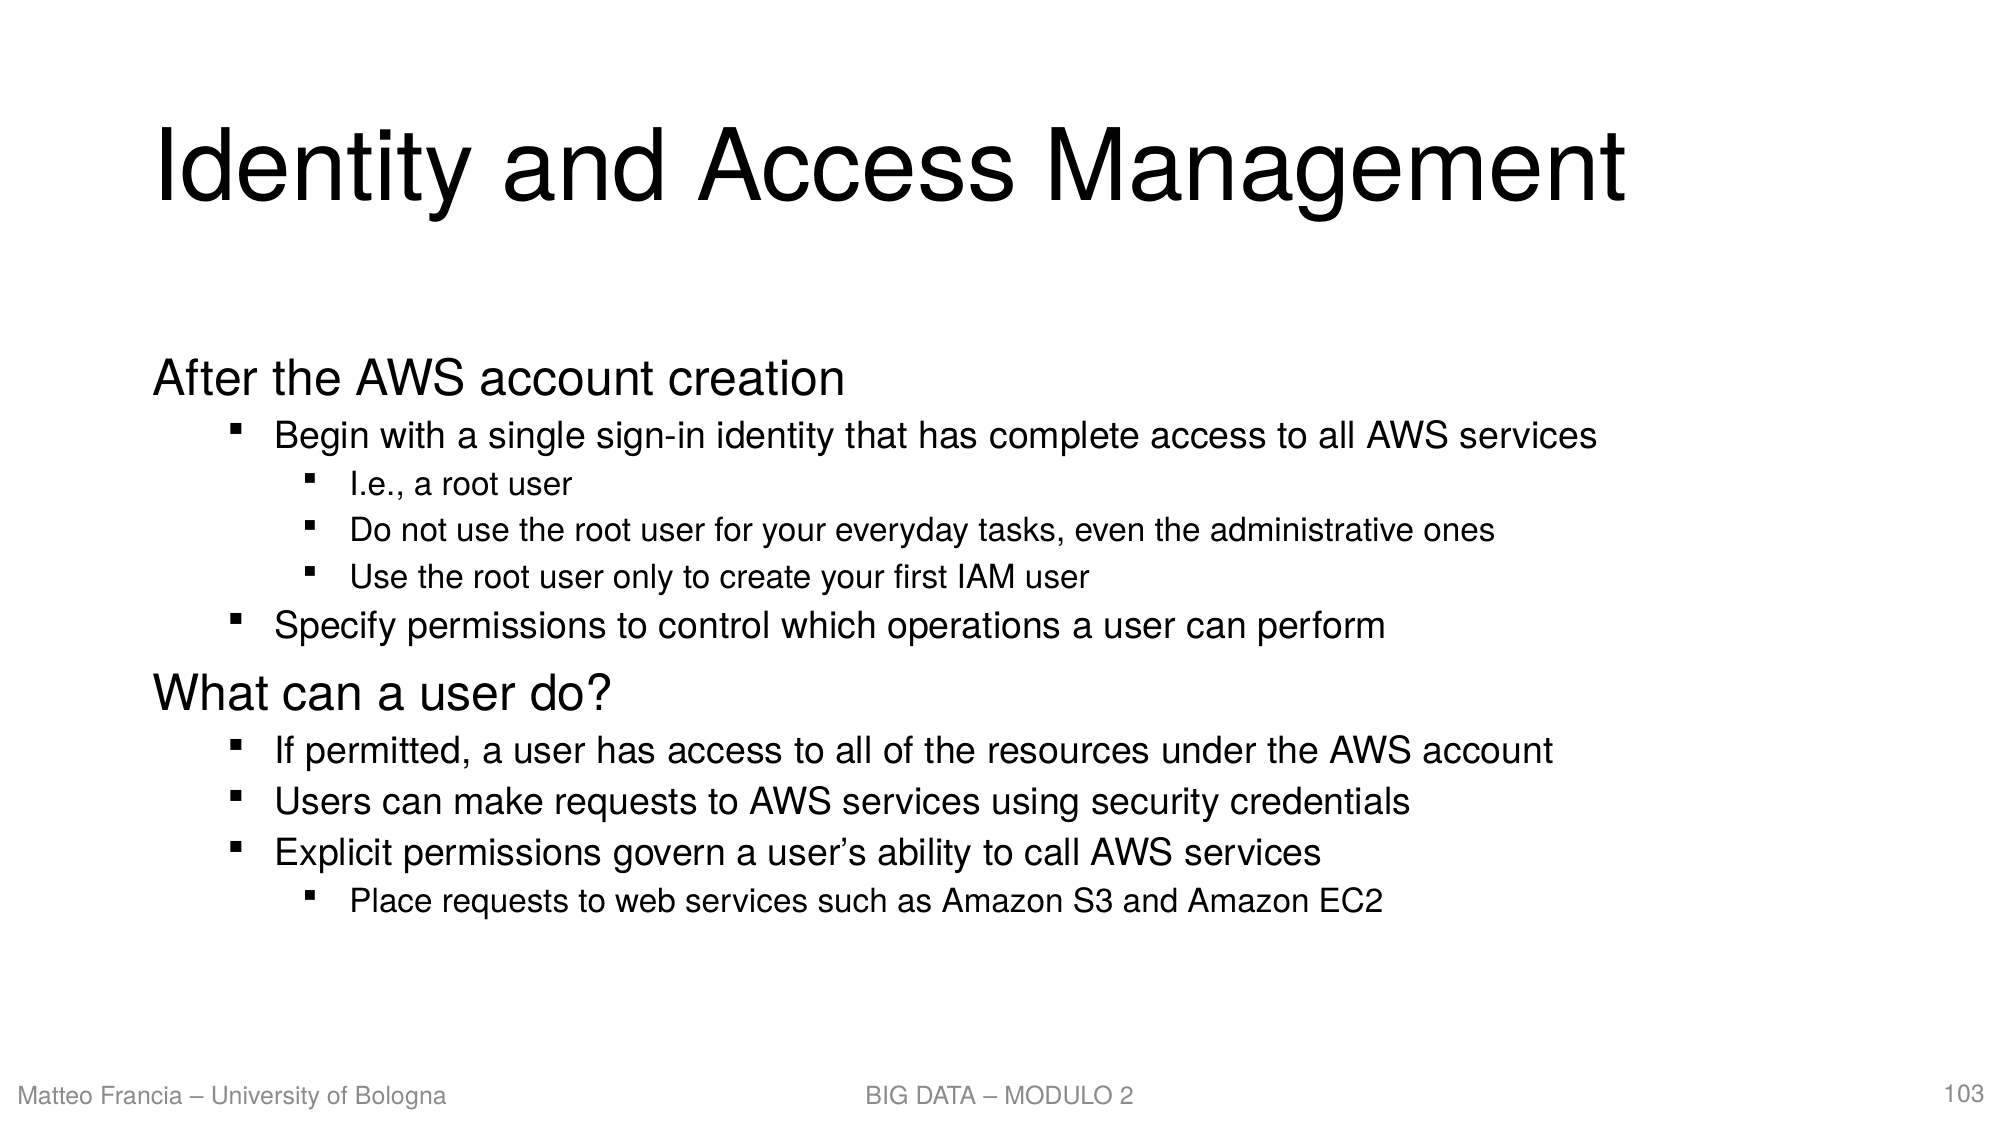

# Identity and Access Management
After the AWS account creation
Begin with a single sign-in identity that has complete access to all AWS services
I.e., a root user
Do not use the root user for your everyday tasks, even the administrative ones
Use the root user only to create your first IAM user
Specify permissions to control which operations a user can perform
What can a user do?
If permitted, a user has access to all of the resources under the AWS account
Users can make requests to AWS services using security credentials
Explicit permissions govern a user’s ability to call AWS services
Place requests to web services such as Amazon S3 and Amazon EC2
103
Matteo Francia – University of Bologna